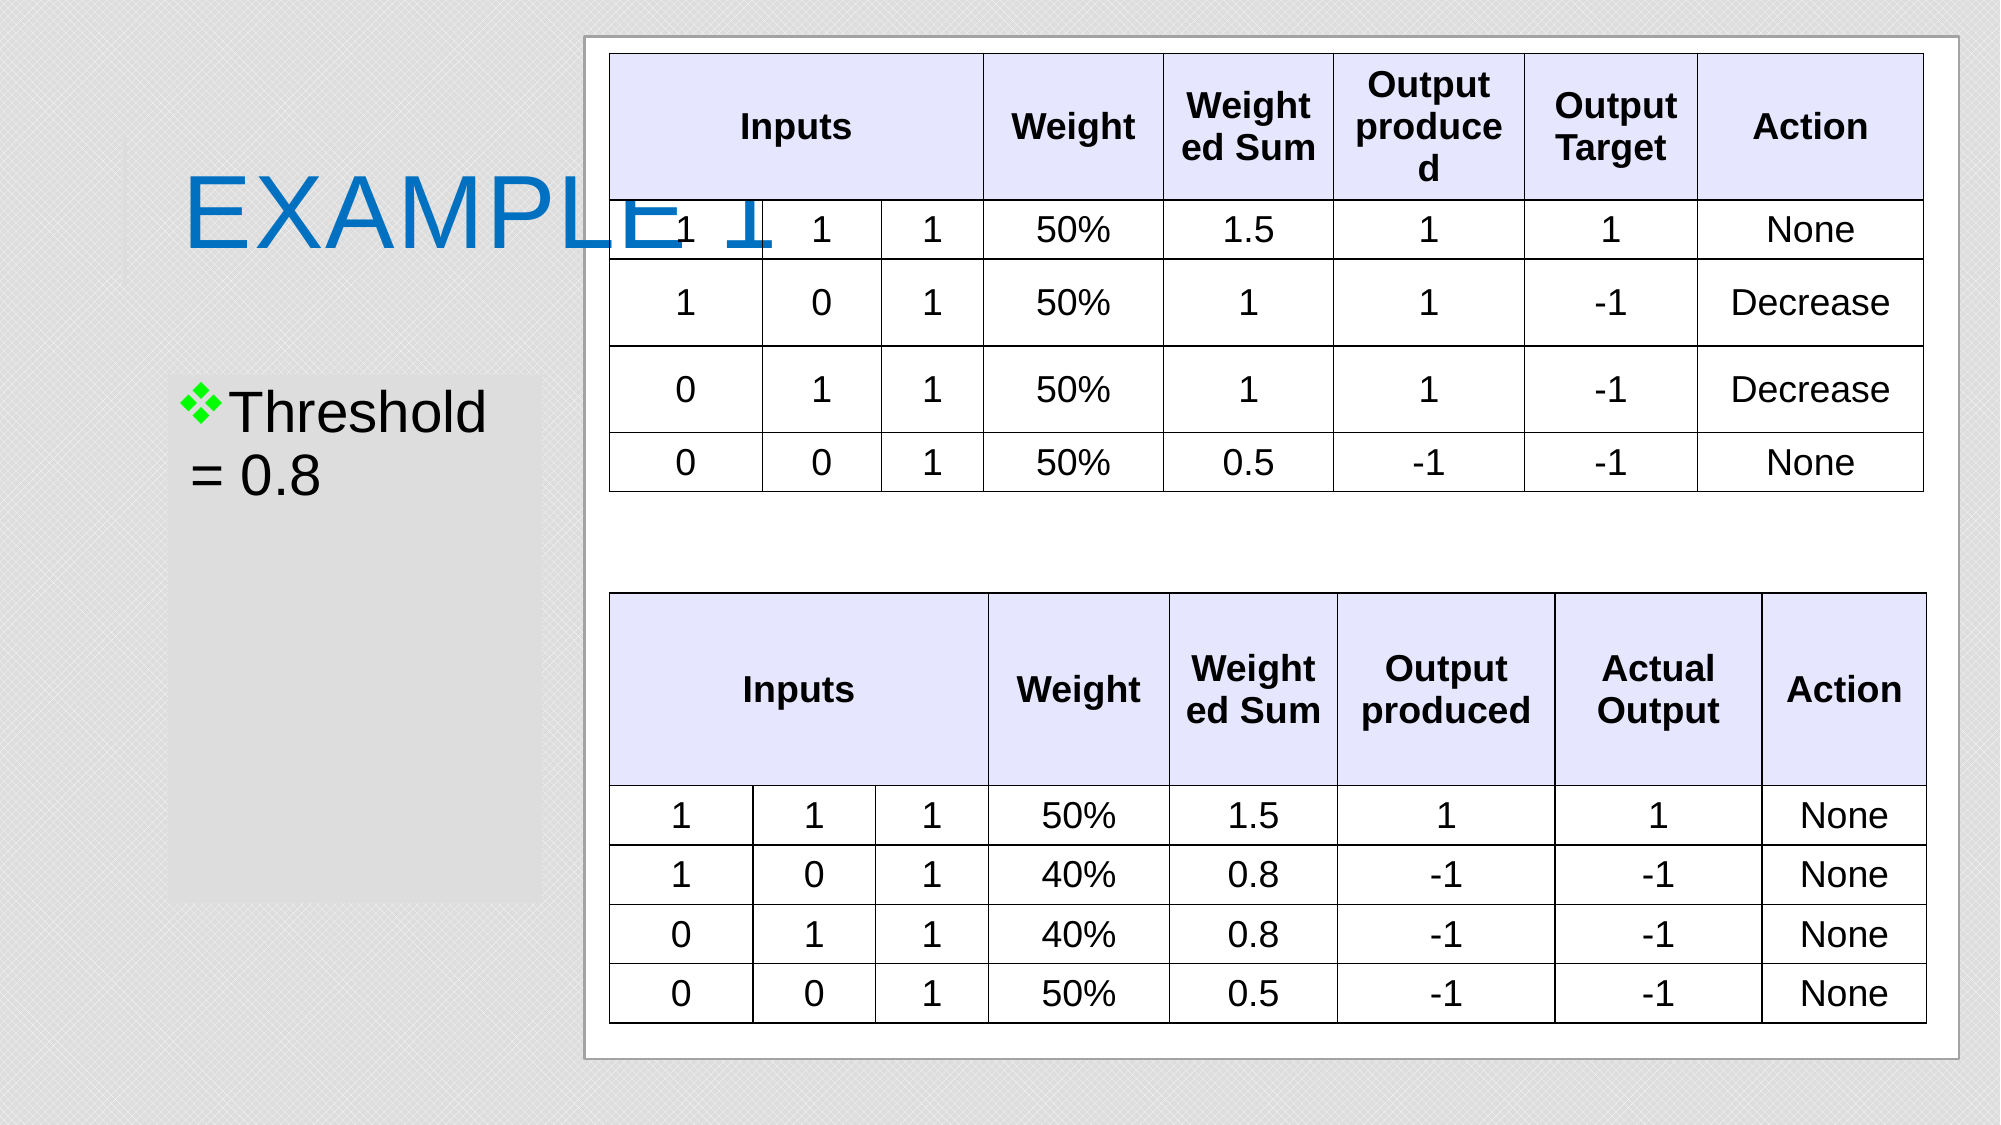

| Inputs |  |  | Weight | Weighted Sum | Output produced | Output Target | Action |
| --- | --- | --- | --- | --- | --- | --- | --- |
| 1 | 1 | 1 | 50% | 1.5 | 1 | 1 | None |
| 1 | 0 | 1 | 50% | 1 | 1 | -1 | Decrease |
| 0 | 1 | 1 | 50% | 1 | 1 | -1 | Decrease |
| 0 | 0 | 1 | 50% | 0.5 | -1 | -1 | None |
# Example 1
Threshold = 0.8
| Inputs |  |  | Weight | Weighted Sum | Output produced | Actual Output | Action |
| --- | --- | --- | --- | --- | --- | --- | --- |
| 1 | 1 | 1 | 50% | 1.5 | 1 | 1 | None |
| 1 | 0 | 1 | 40% | 0.8 | -1 | -1 | None |
| 0 | 1 | 1 | 40% | 0.8 | -1 | -1 | None |
| 0 | 0 | 1 | 50% | 0.5 | -1 | -1 | None |